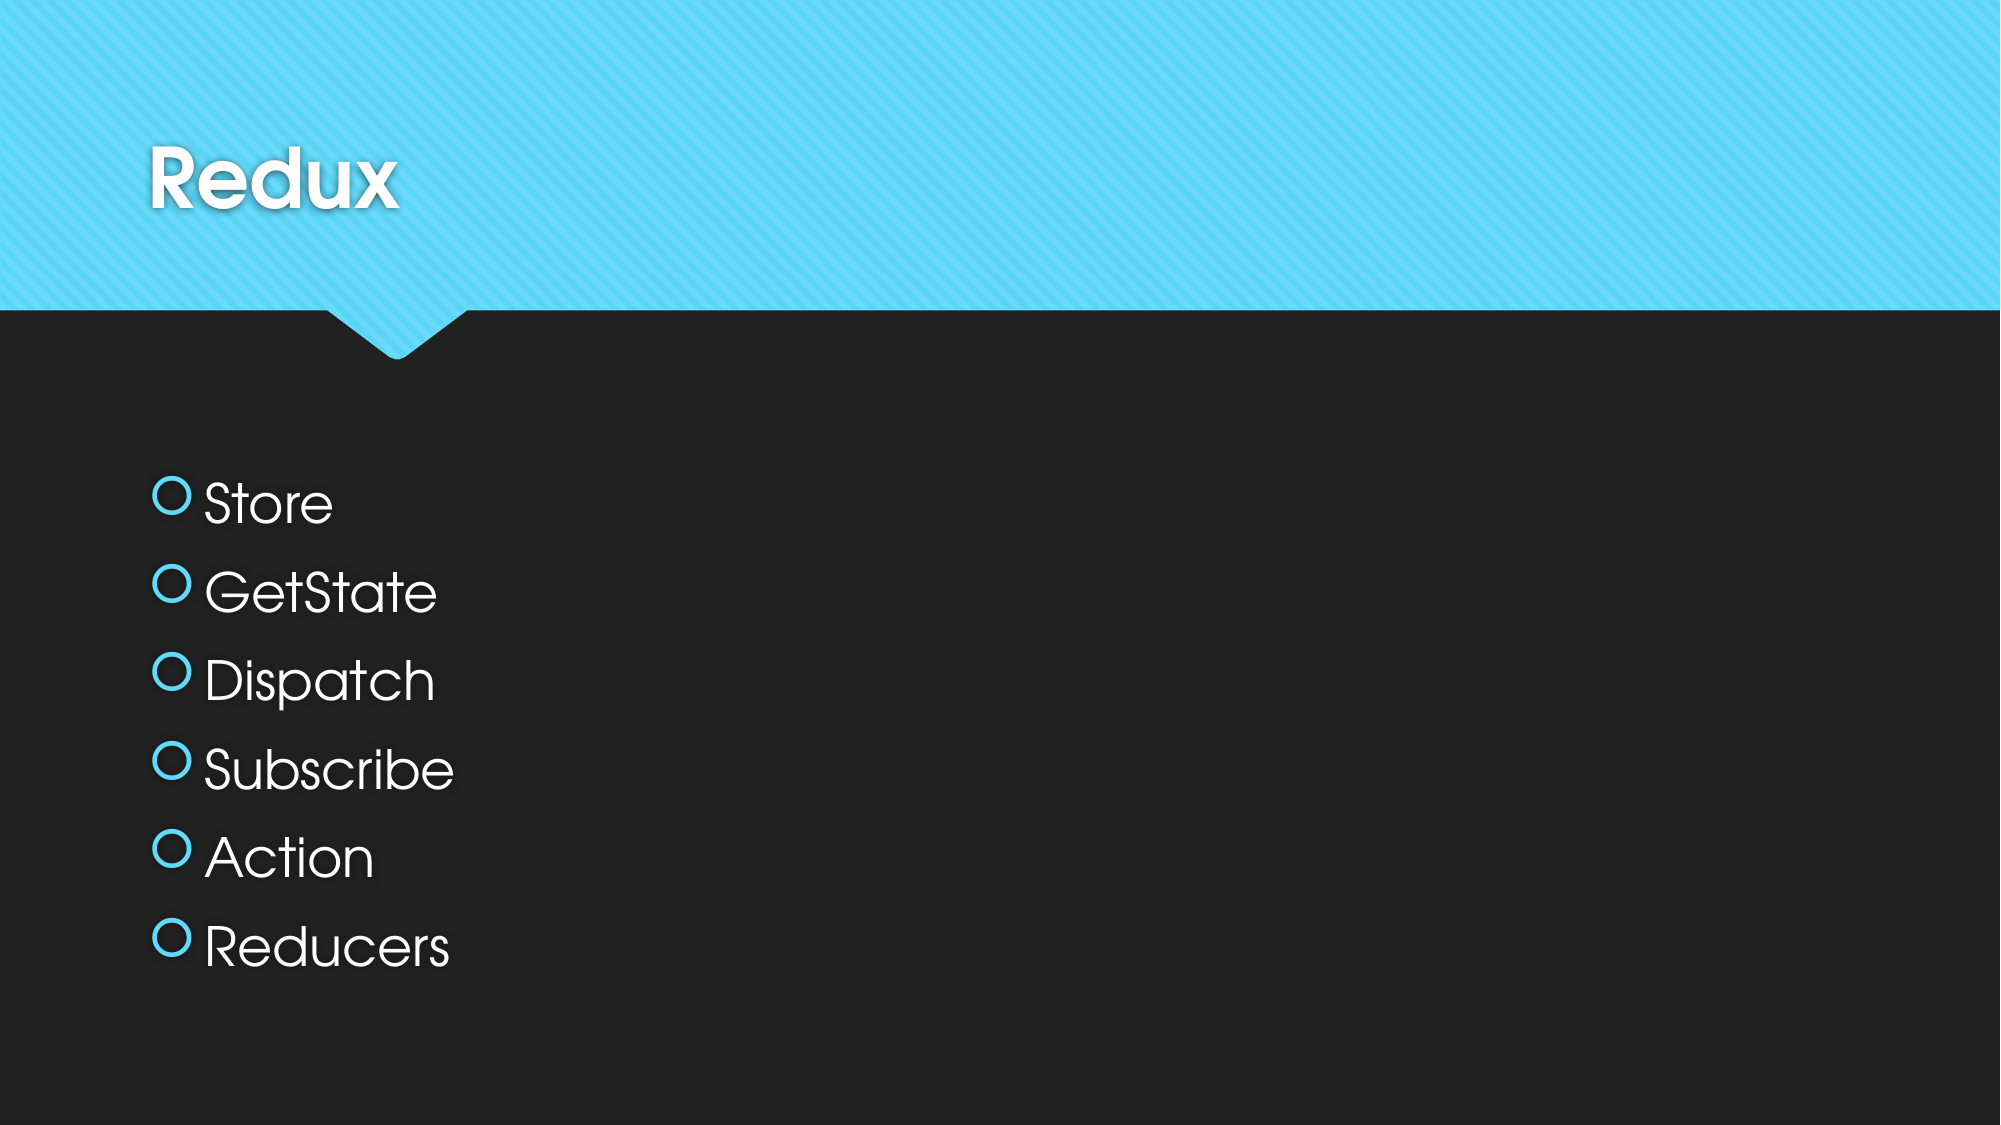

# Redux
Store
GetState
Dispatch
Subscribe
Action
Reducers